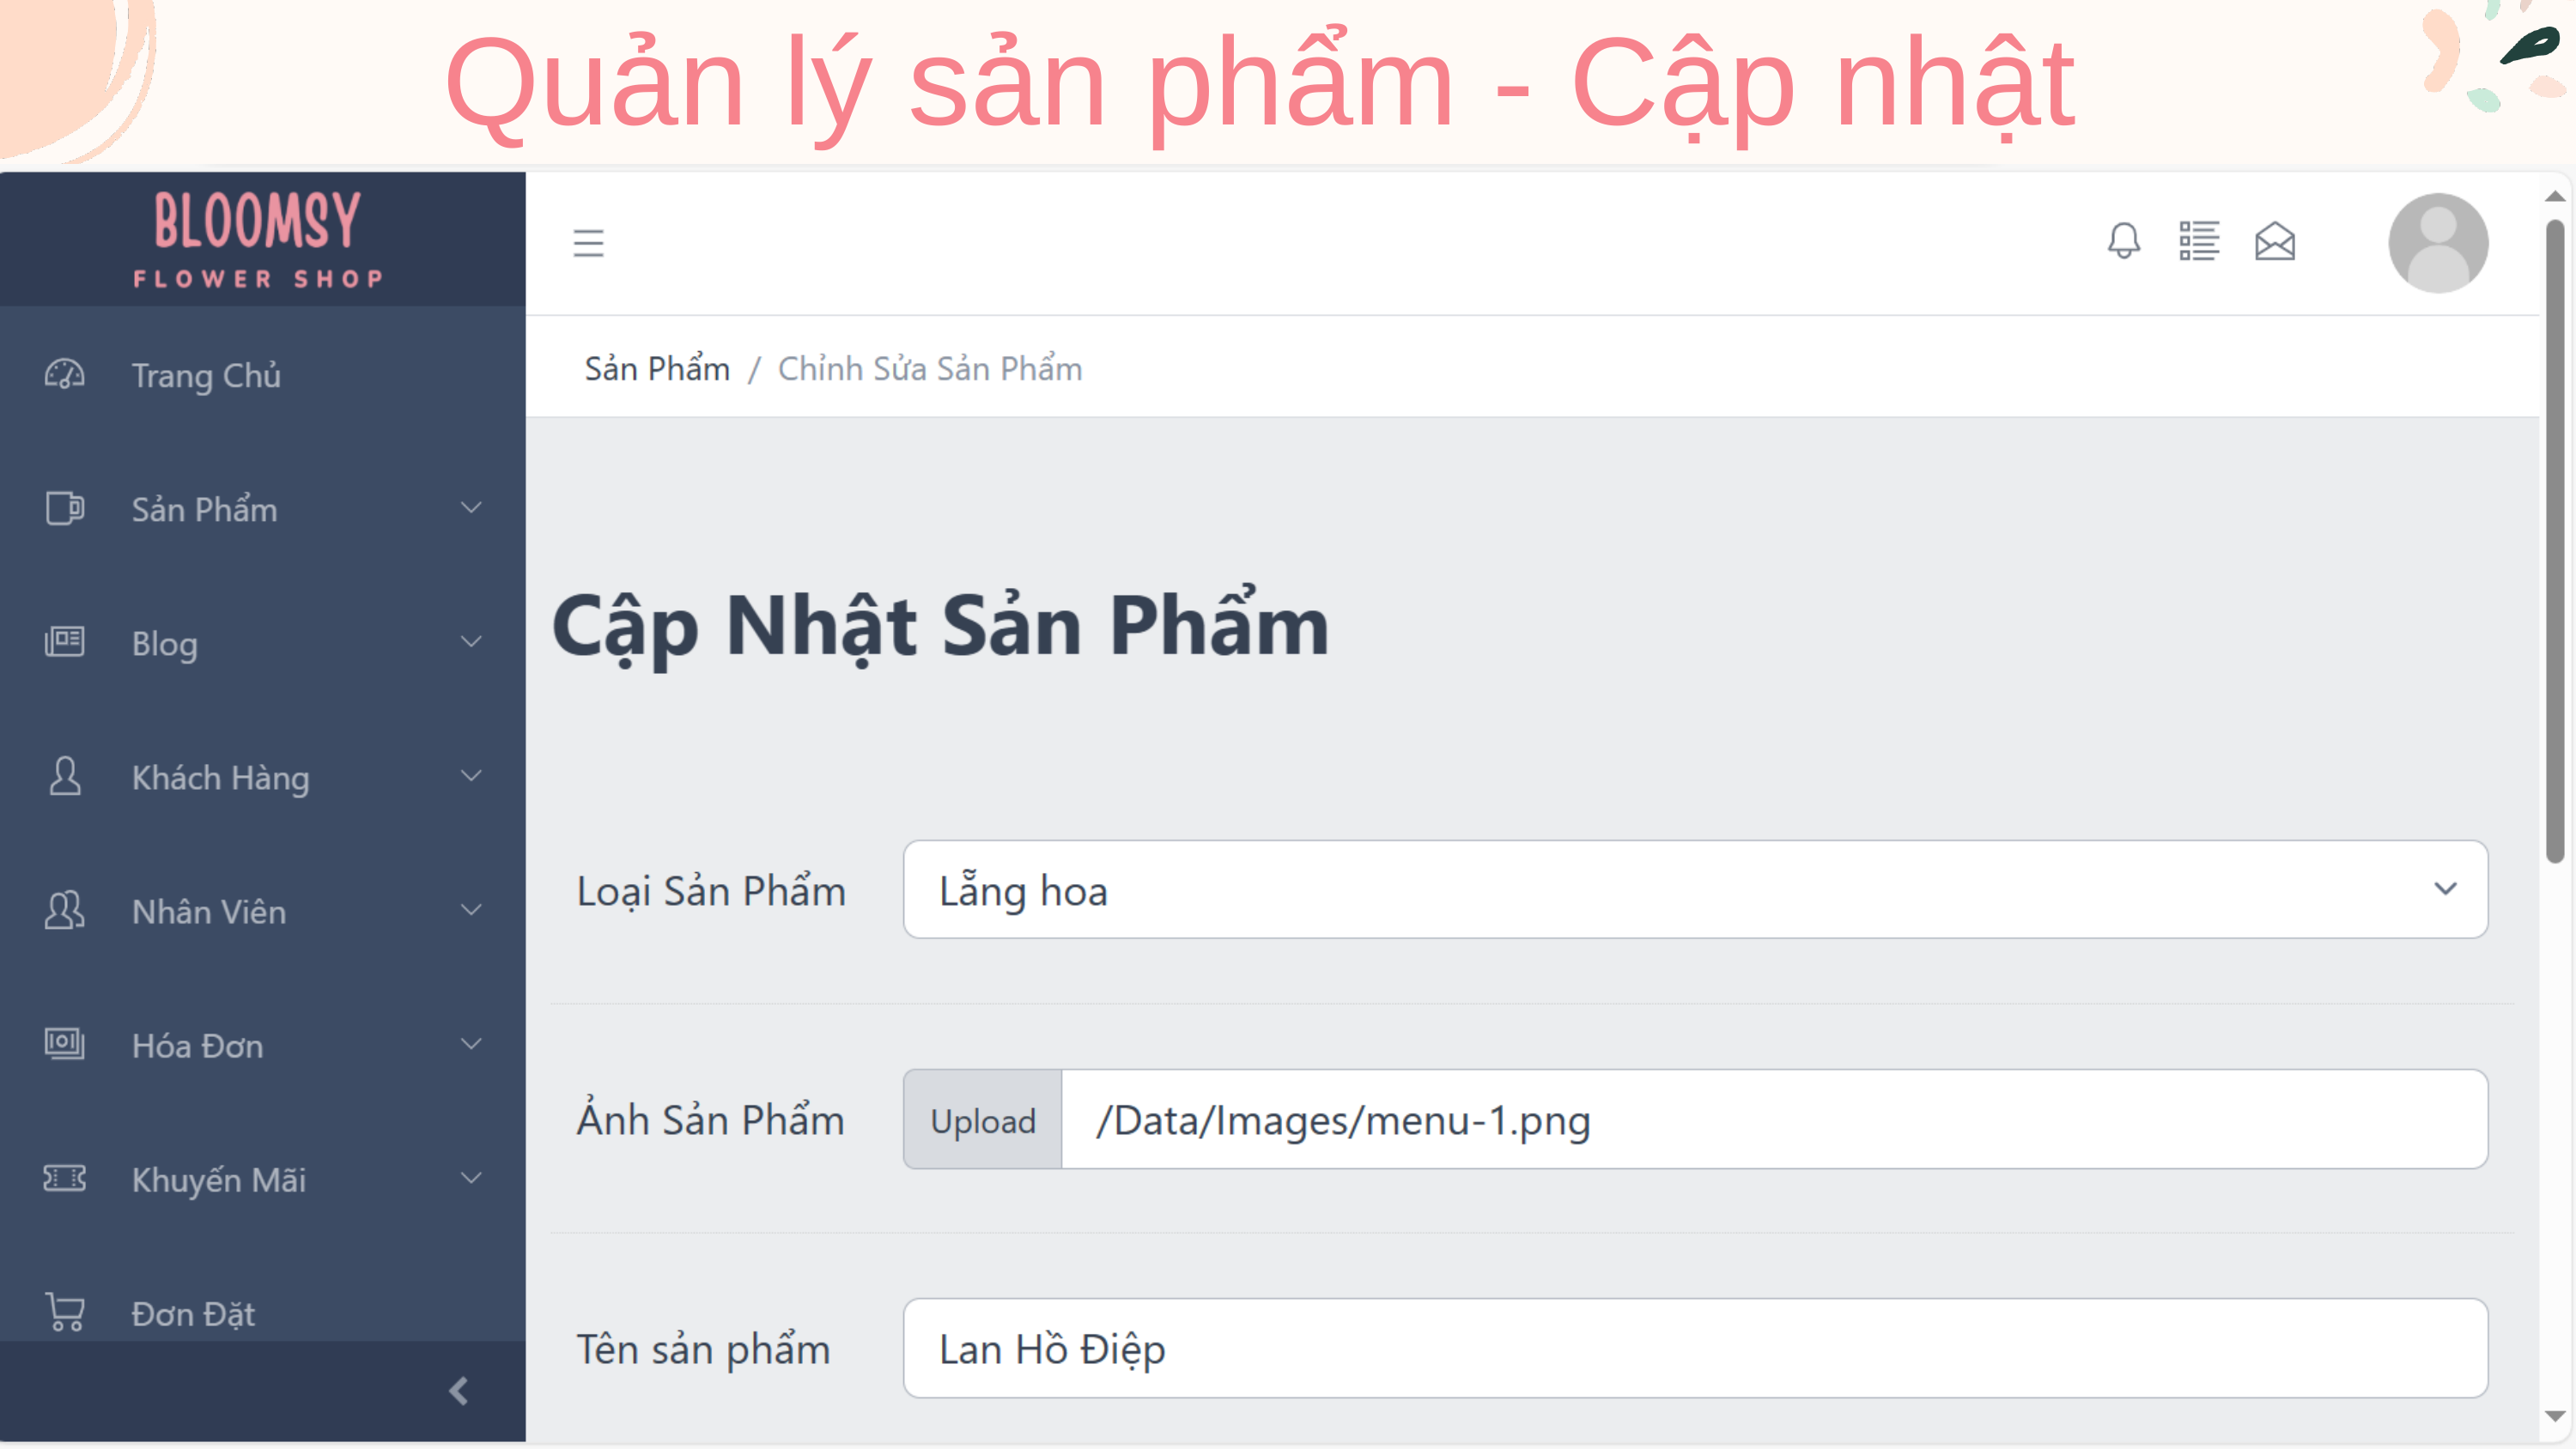

Quản lý sản phẩm - Cập nhật